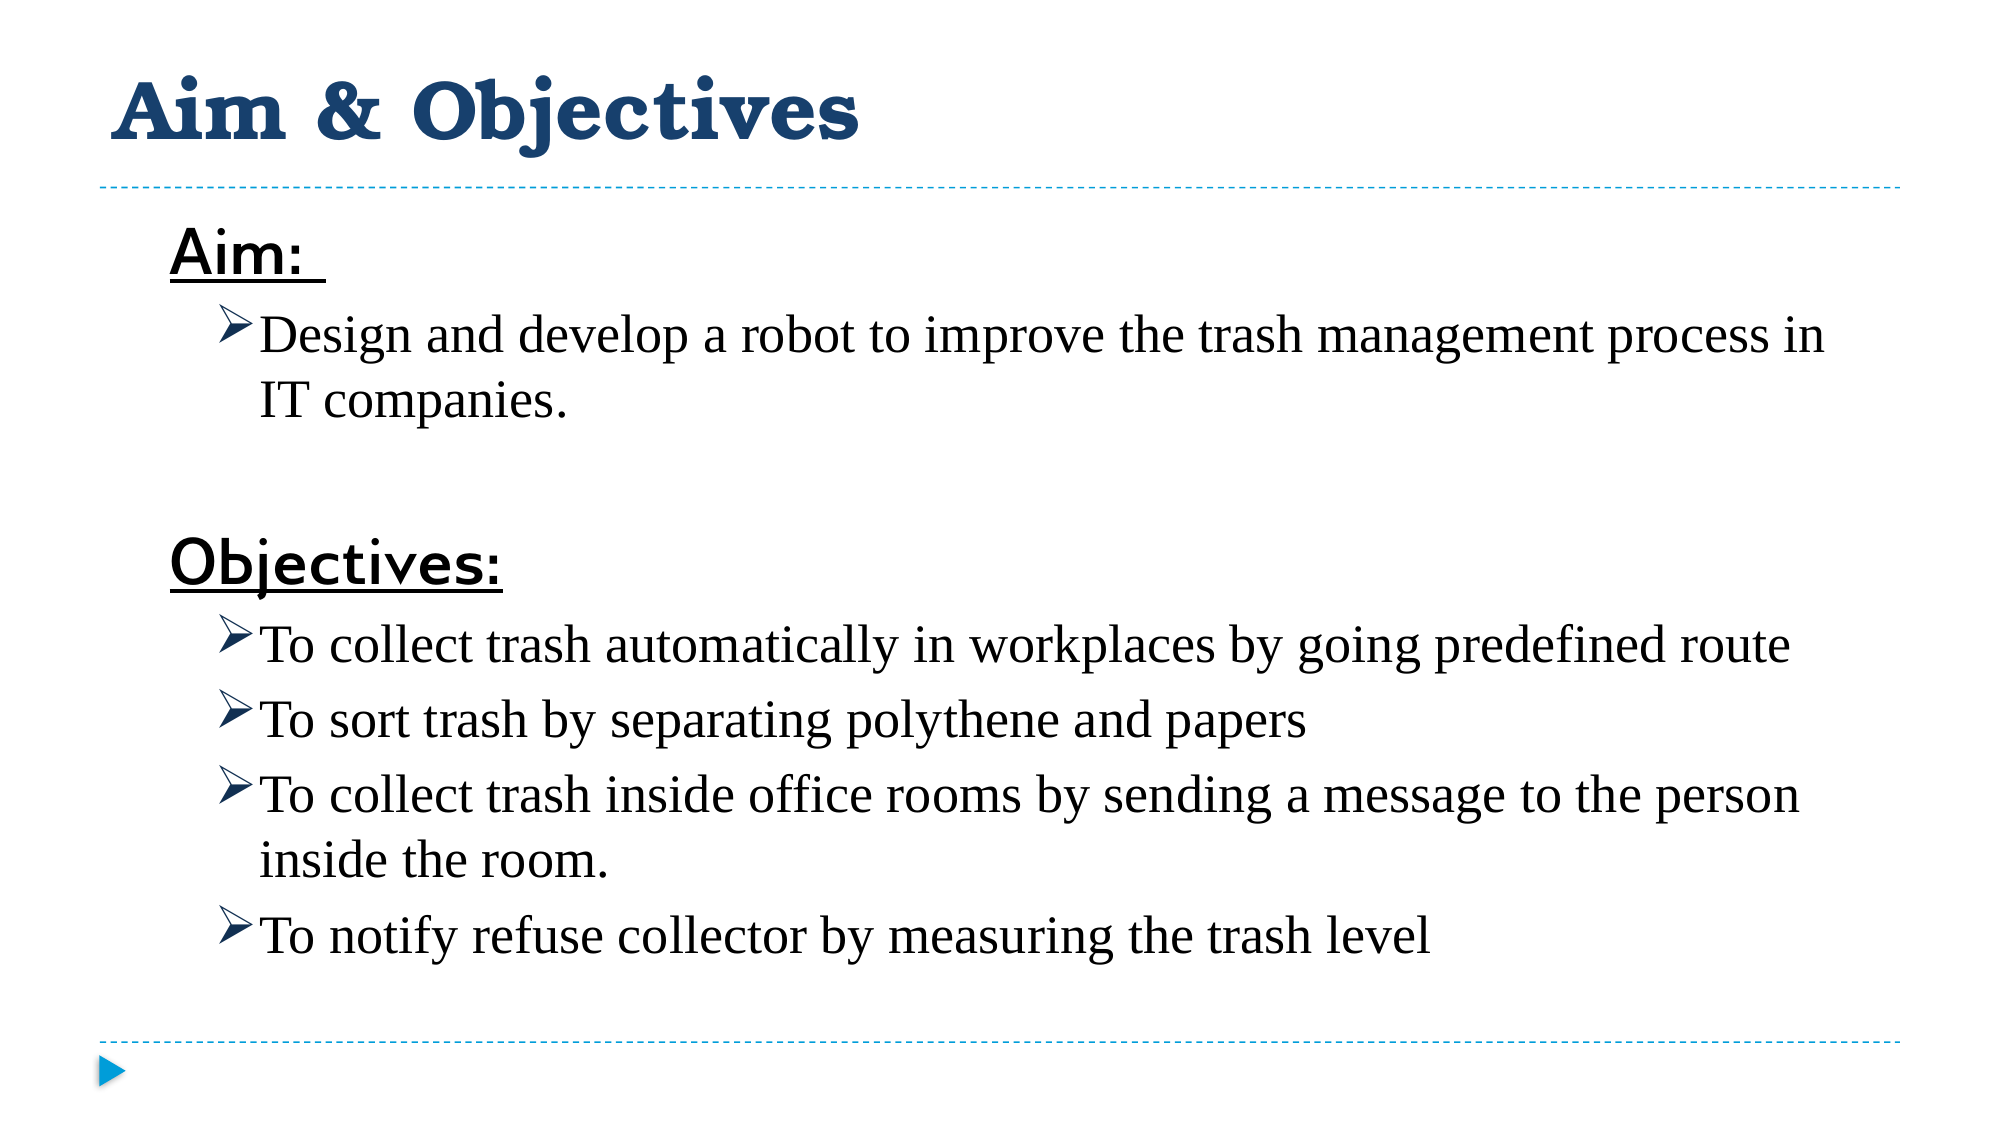

# Aim & Objectives
Aim:
Design and develop a robot to improve the trash management process in IT companies.

Objectives:
To collect trash automatically in workplaces by going predefined route
To sort trash by separating polythene and papers
To collect trash inside office rooms by sending a message to the person inside the room.
To notify refuse collector by measuring the trash level
4